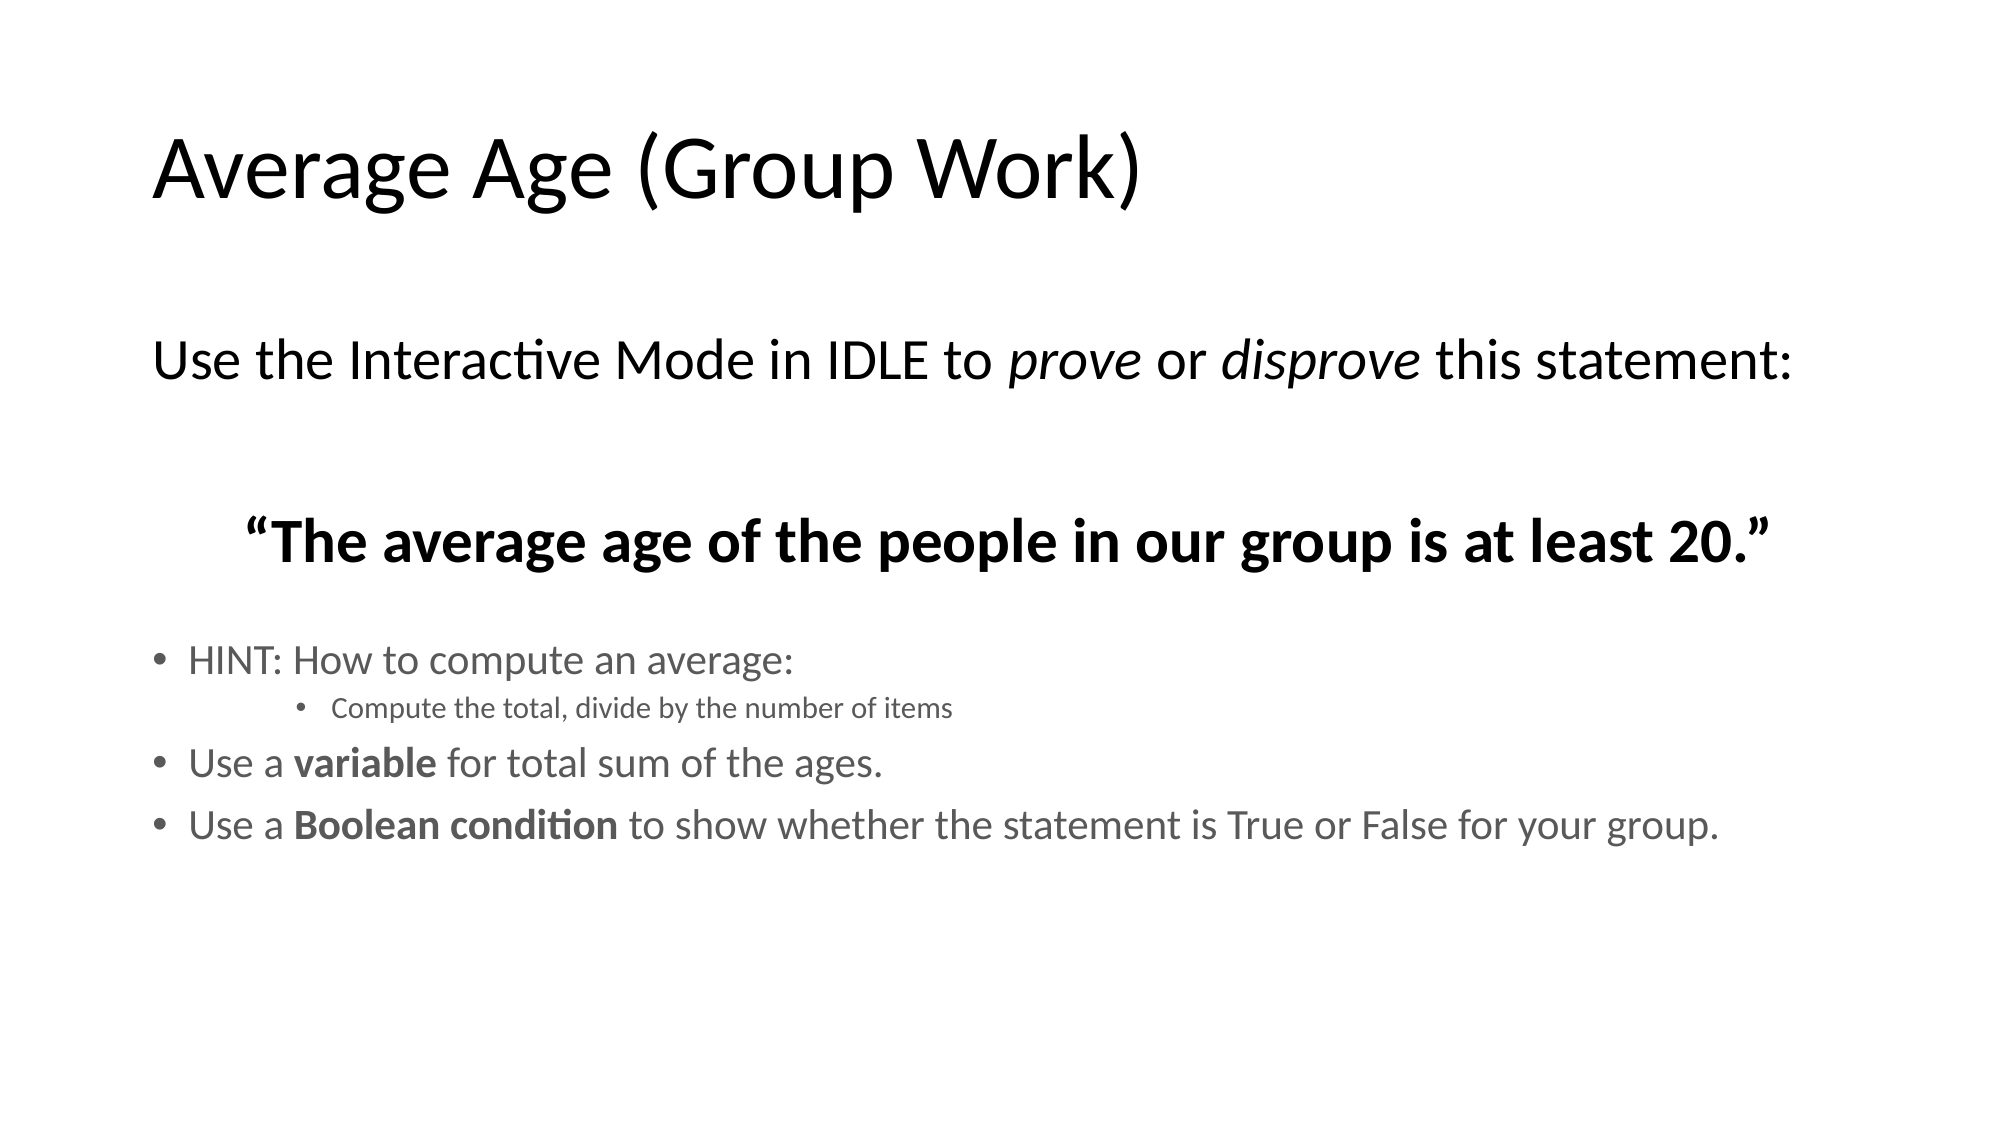

# Average Age (Group Work)
Use the Interactive Mode in IDLE to prove or disprove this statement:

“The average age of the people in our group is at least 20.”

HINT: How to compute an average:
Compute the total, divide by the number of items
Use a variable for total sum of the ages.
Use a Boolean condition to show whether the statement is True or False for your group.